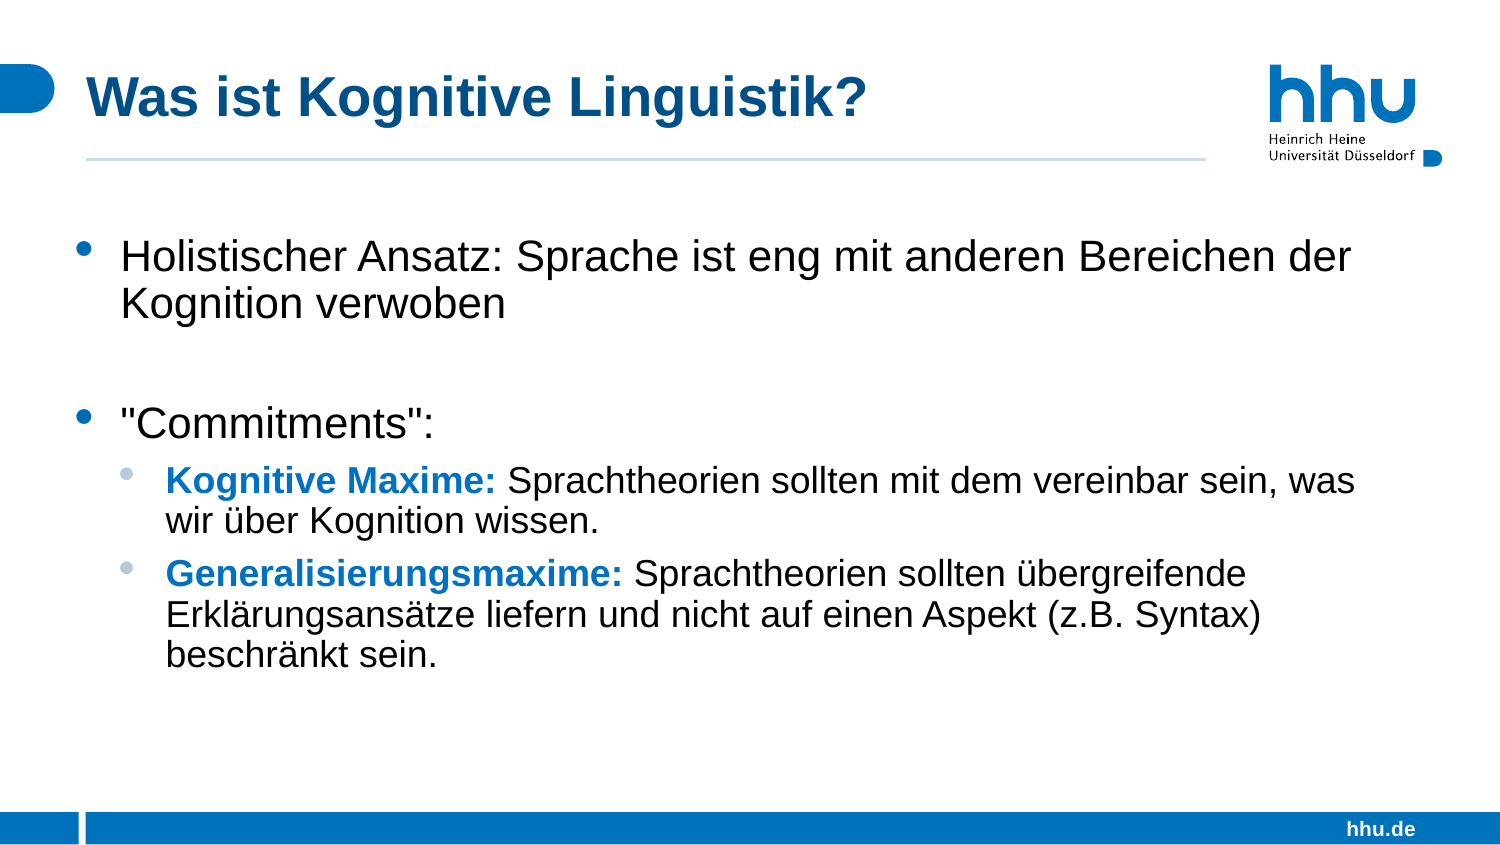

# Was ist Kognitive Linguistik?
Holistischer Ansatz: Sprache ist eng mit anderen Bereichen der Kognition verwoben

"Commitments":
Kognitive Maxime: Sprachtheorien sollten mit dem vereinbar sein, was wir über Kognition wissen.
Generalisierungsmaxime: Sprachtheorien sollten übergreifende Erklärungsansätze liefern und nicht auf einen Aspekt (z.B. Syntax) beschränkt sein.